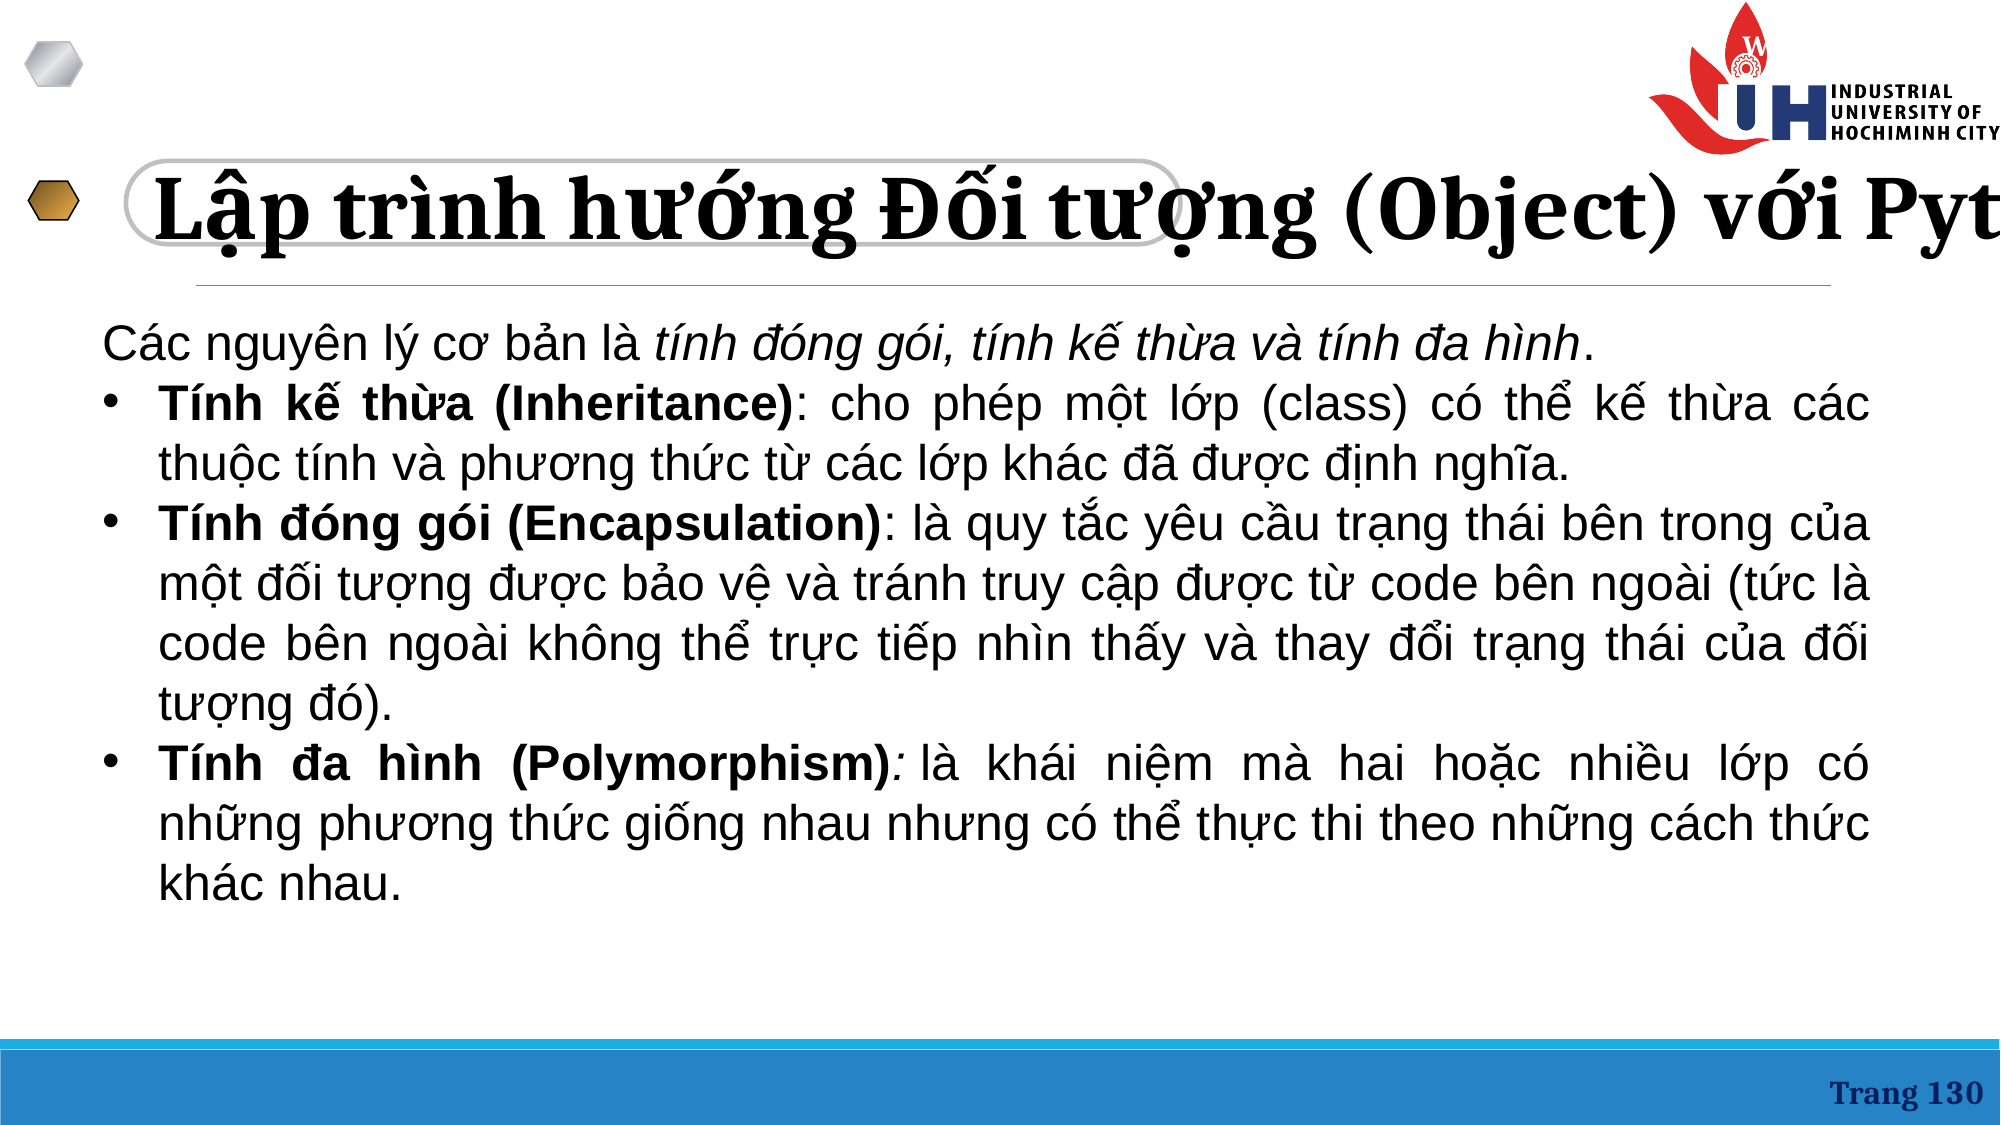

Lập trình hướng Đối tượng (Object) với Python

Các nguyên lý cơ bản là tính đóng gói, tính kế thừa và tính đa hình.
Tính kế thừa (Inheritance): cho phép một lớp (class) có thể kế thừa các thuộc tính và phương thức từ các lớp khác đã được định nghĩa.
Tính đóng gói (Encapsulation): là quy tắc yêu cầu trạng thái bên trong của một đối tượng được bảo vệ và tránh truy cập được từ code bên ngoài (tức là code bên ngoài không thể trực tiếp nhìn thấy và thay đổi trạng thái của đối tượng đó).
Tính đa hình (Polymorphism): là khái niệm mà hai hoặc nhiều lớp có những phương thức giống nhau nhưng có thể thực thi theo những cách thức khác nhau.
Trang 130